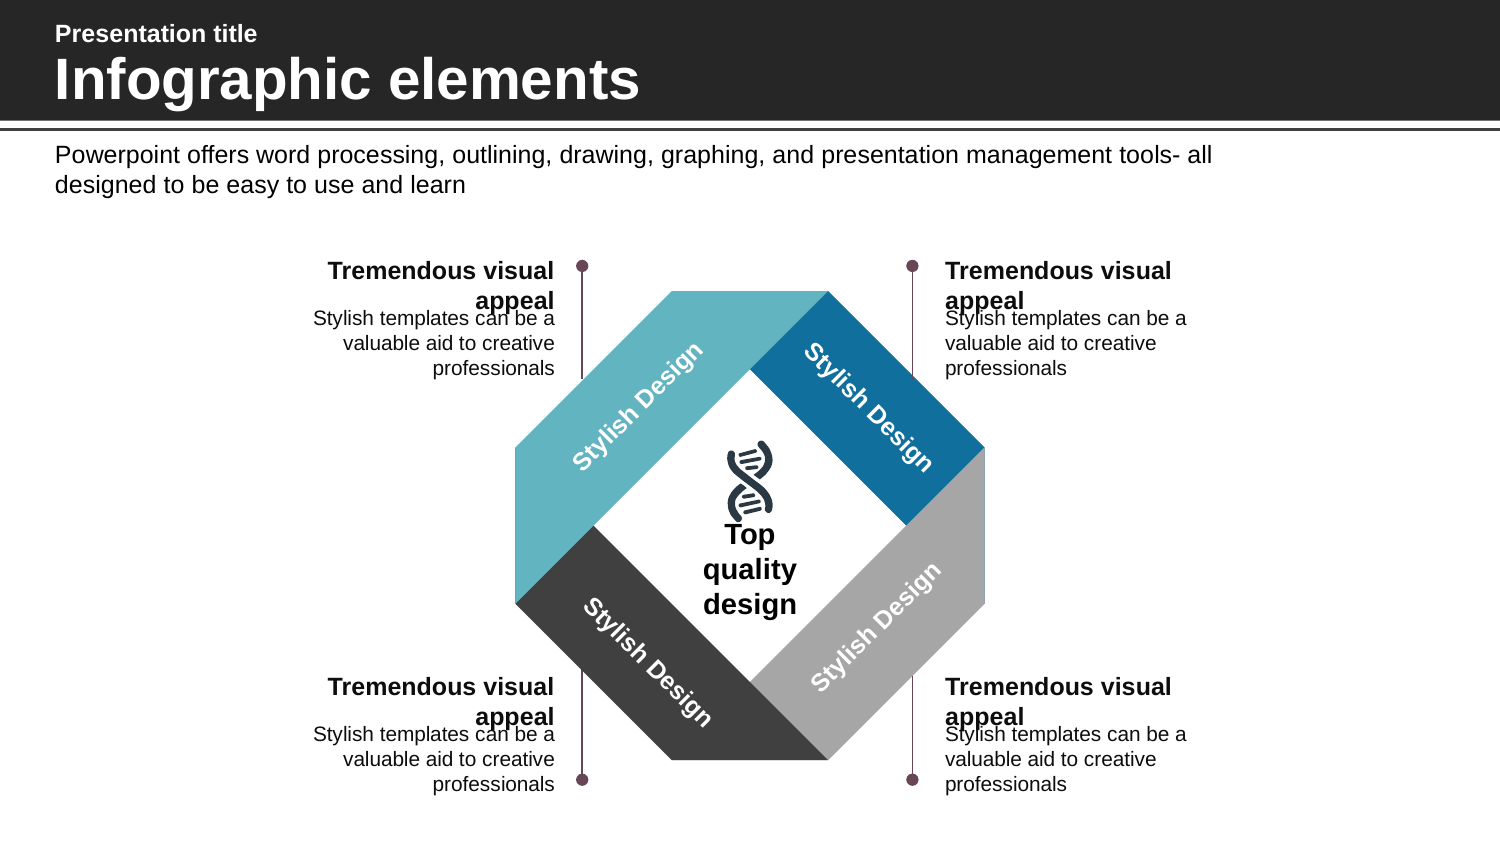

Presentation title
Infographic elements
Powerpoint offers word processing, outlining, drawing, graphing, and presentation management tools- all designed to be easy to use and learn
Tremendous visual appeal
Stylish templates can be a valuable aid to creative professionals
Tremendous visual appeal
Stylish templates can be a valuable aid to creative professionals

Stylish Design
Stylish Design

Top quality design
Stylish Design
Stylish Design
Tremendous visual appeal
Stylish templates can be a valuable aid to creative professionals
Tremendous visual appeal
Stylish templates can be a valuable aid to creative professionals